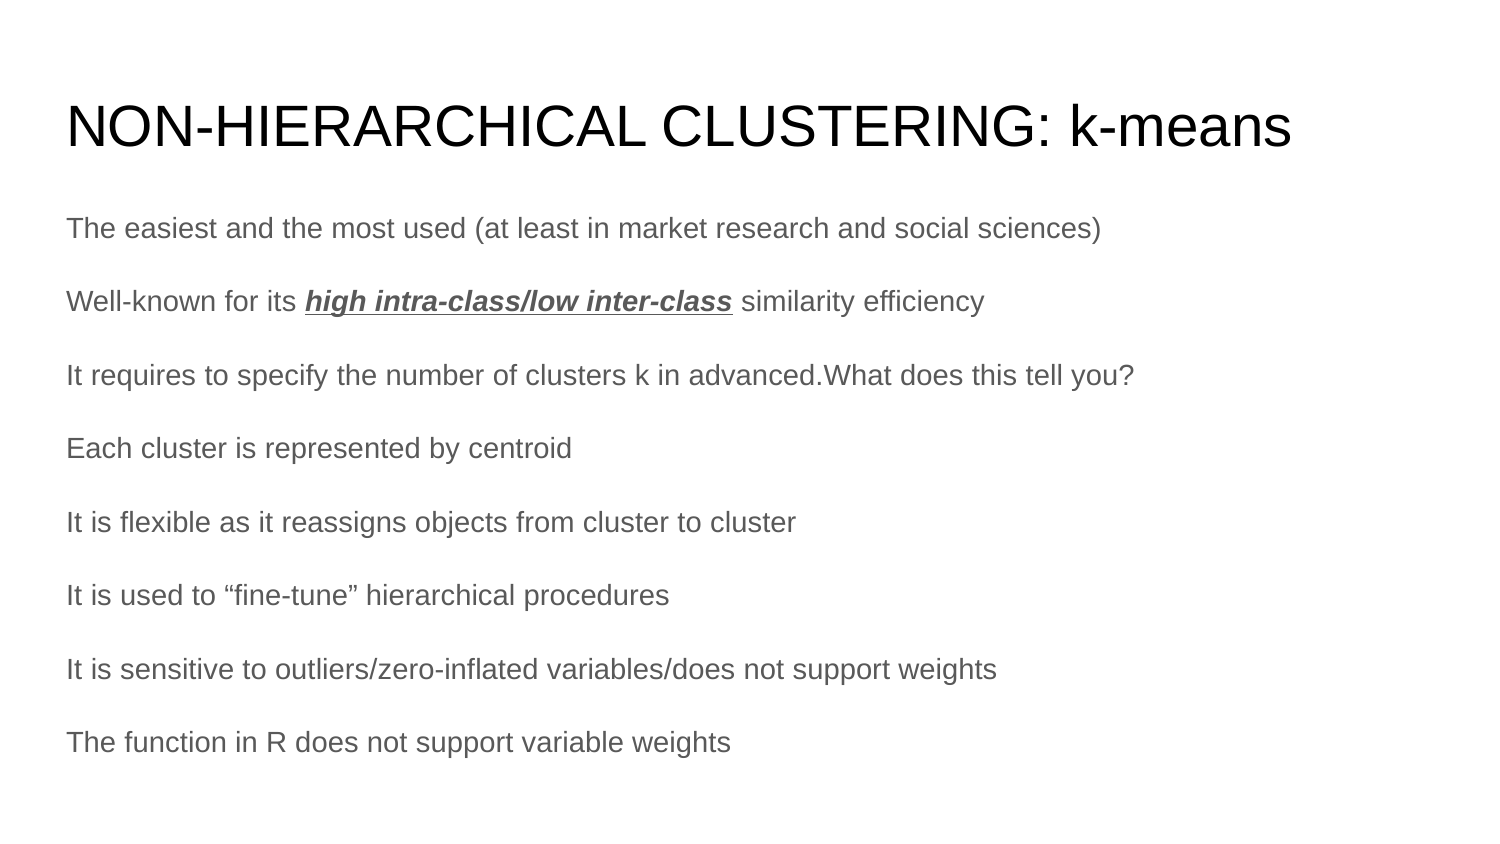

# NON-HIERARCHICAL CLUSTERING: k-means
The easiest and the most used (at least in market research and social sciences)
Well-known for its high intra-class/low inter-class similarity efficiency
It requires to specify the number of clusters k in advanced.What does this tell you?
Each cluster is represented by centroid
It is flexible as it reassigns objects from cluster to cluster
It is used to “fine-tune” hierarchical procedures
It is sensitive to outliers/zero-inflated variables/does not support weights
The function in R does not support variable weights